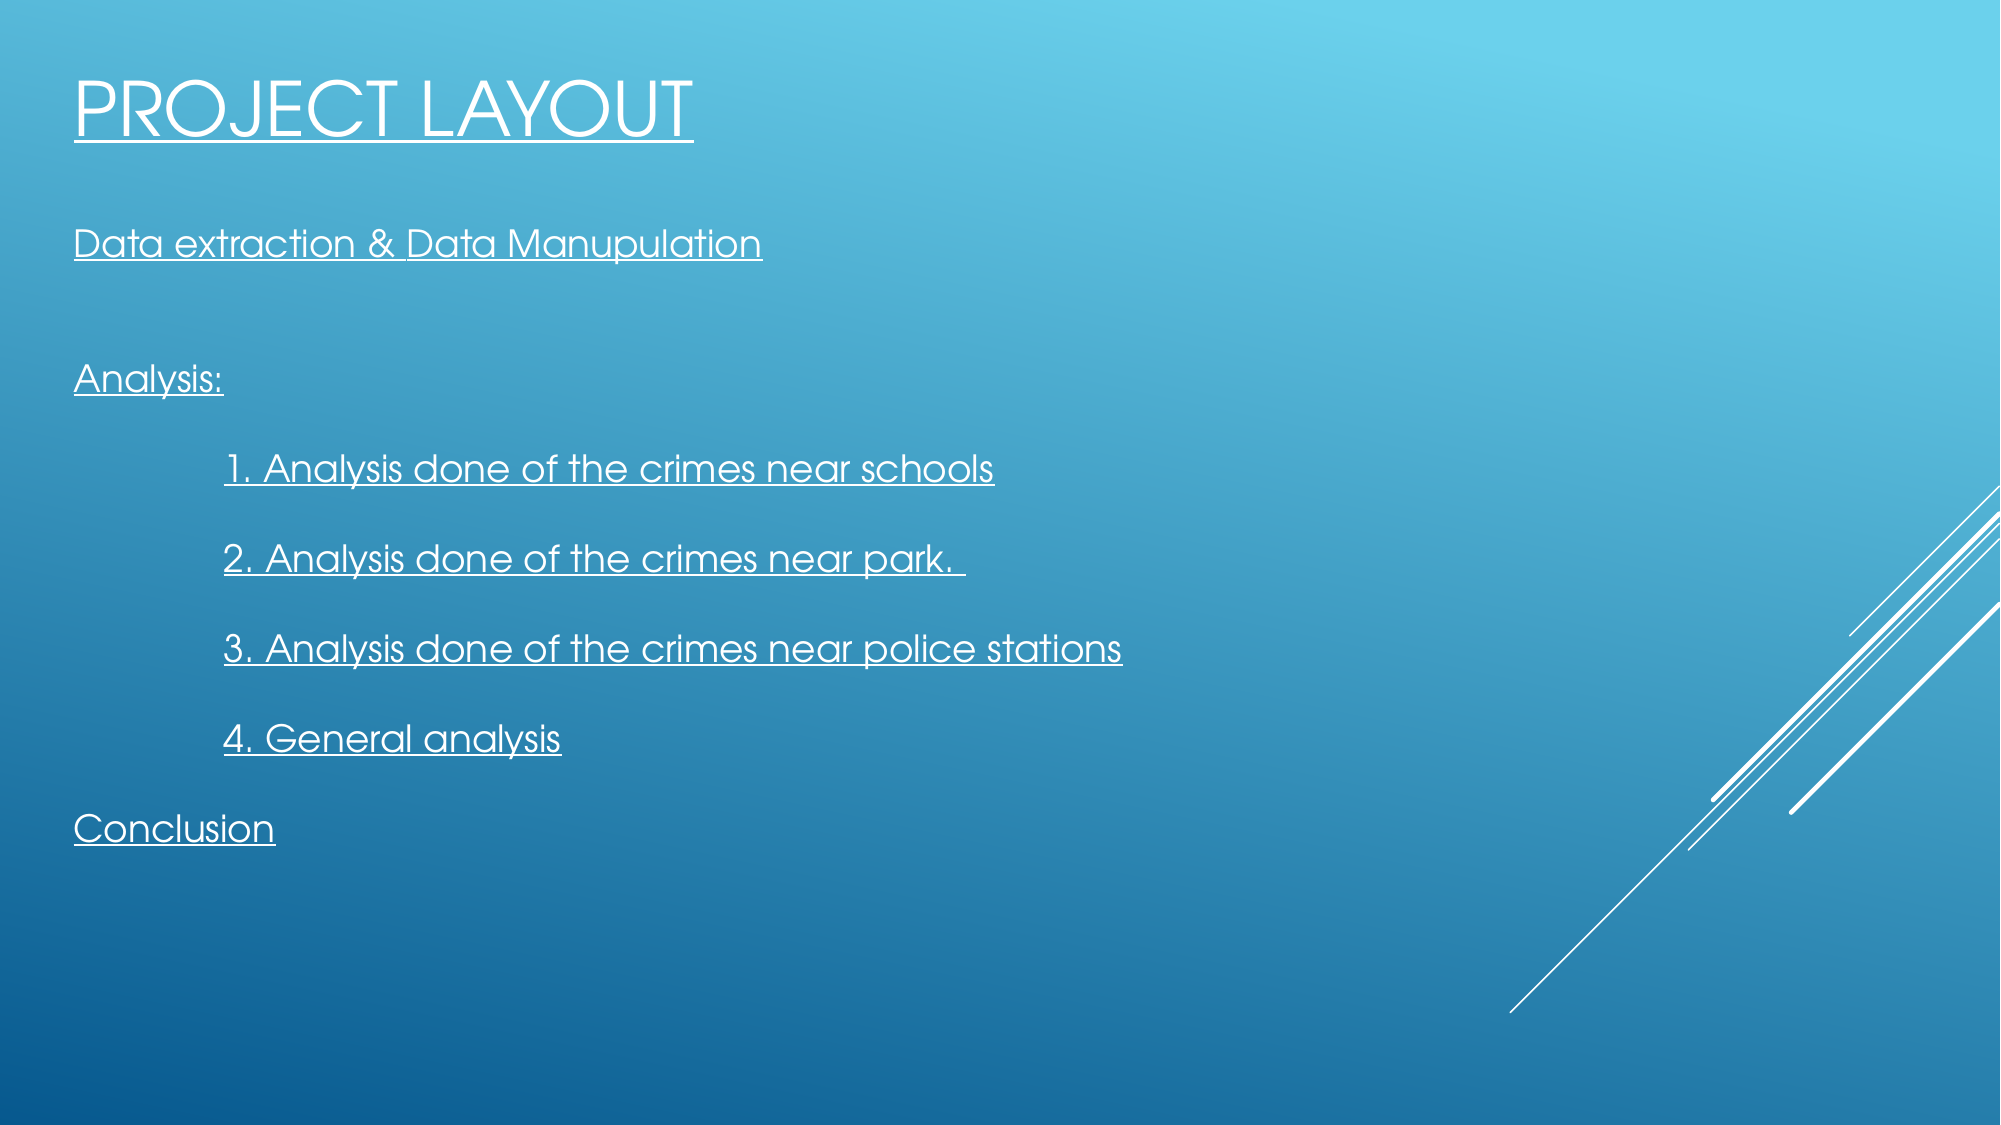

# Project Layout
Data extraction & Data Manupulation

Analysis:

	1. Analysis done of the crimes near schools

	2. Analysis done of the crimes near park.

	3. Analysis done of the crimes near police stations

	4. General analysis

Conclusion